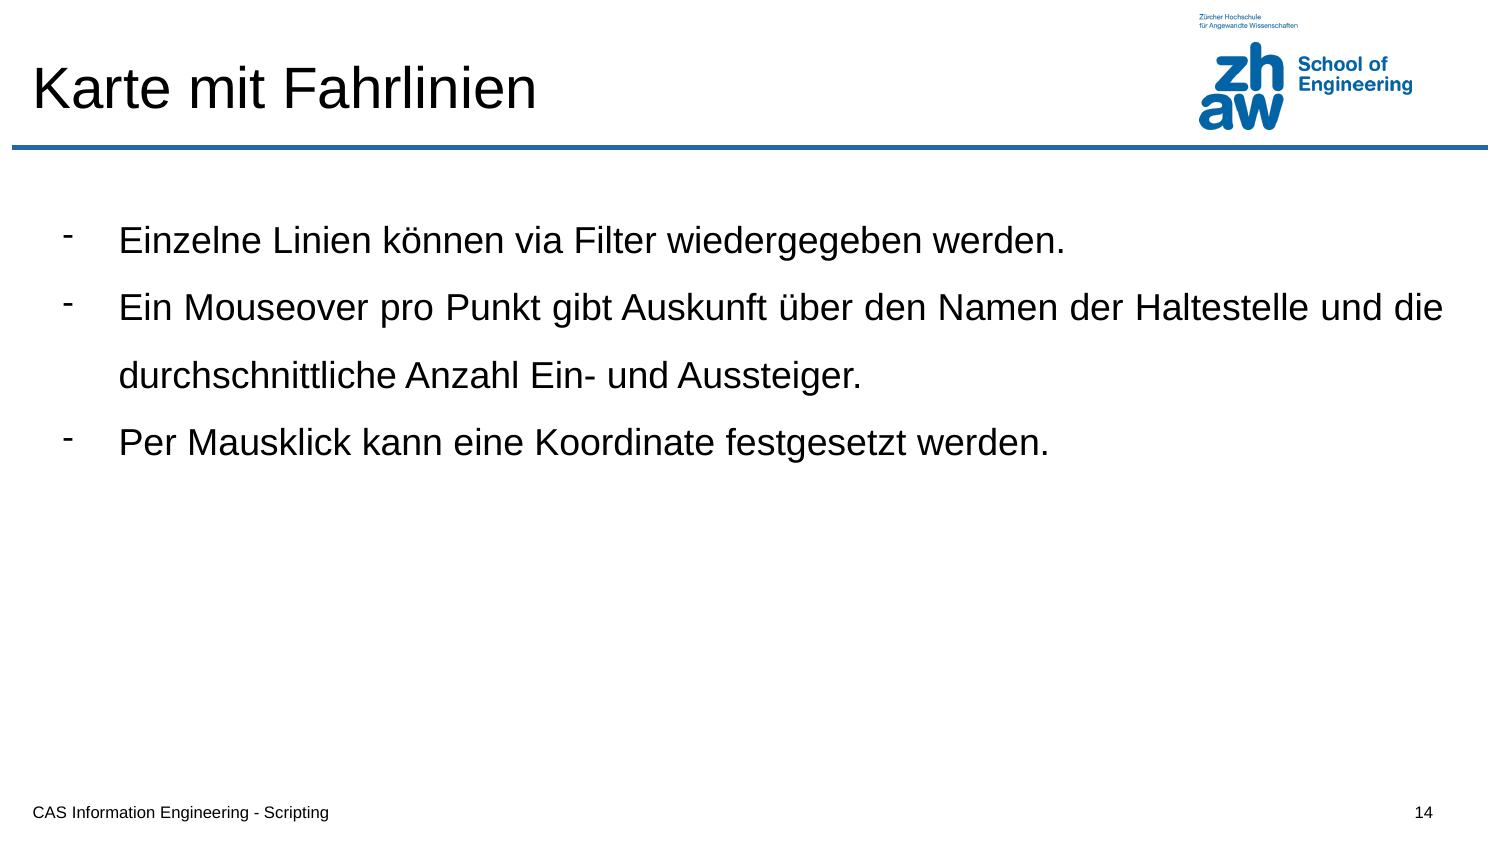

# Karte mit Fahrlinien
Einzelne Linien können via Filter wiedergegeben werden.
Ein Mouseover pro Punkt gibt Auskunft über den Namen der Haltestelle und die durchschnittliche Anzahl Ein- und Aussteiger.
Per Mausklick kann eine Koordinate festgesetzt werden.
CAS Information Engineering - Scripting
14